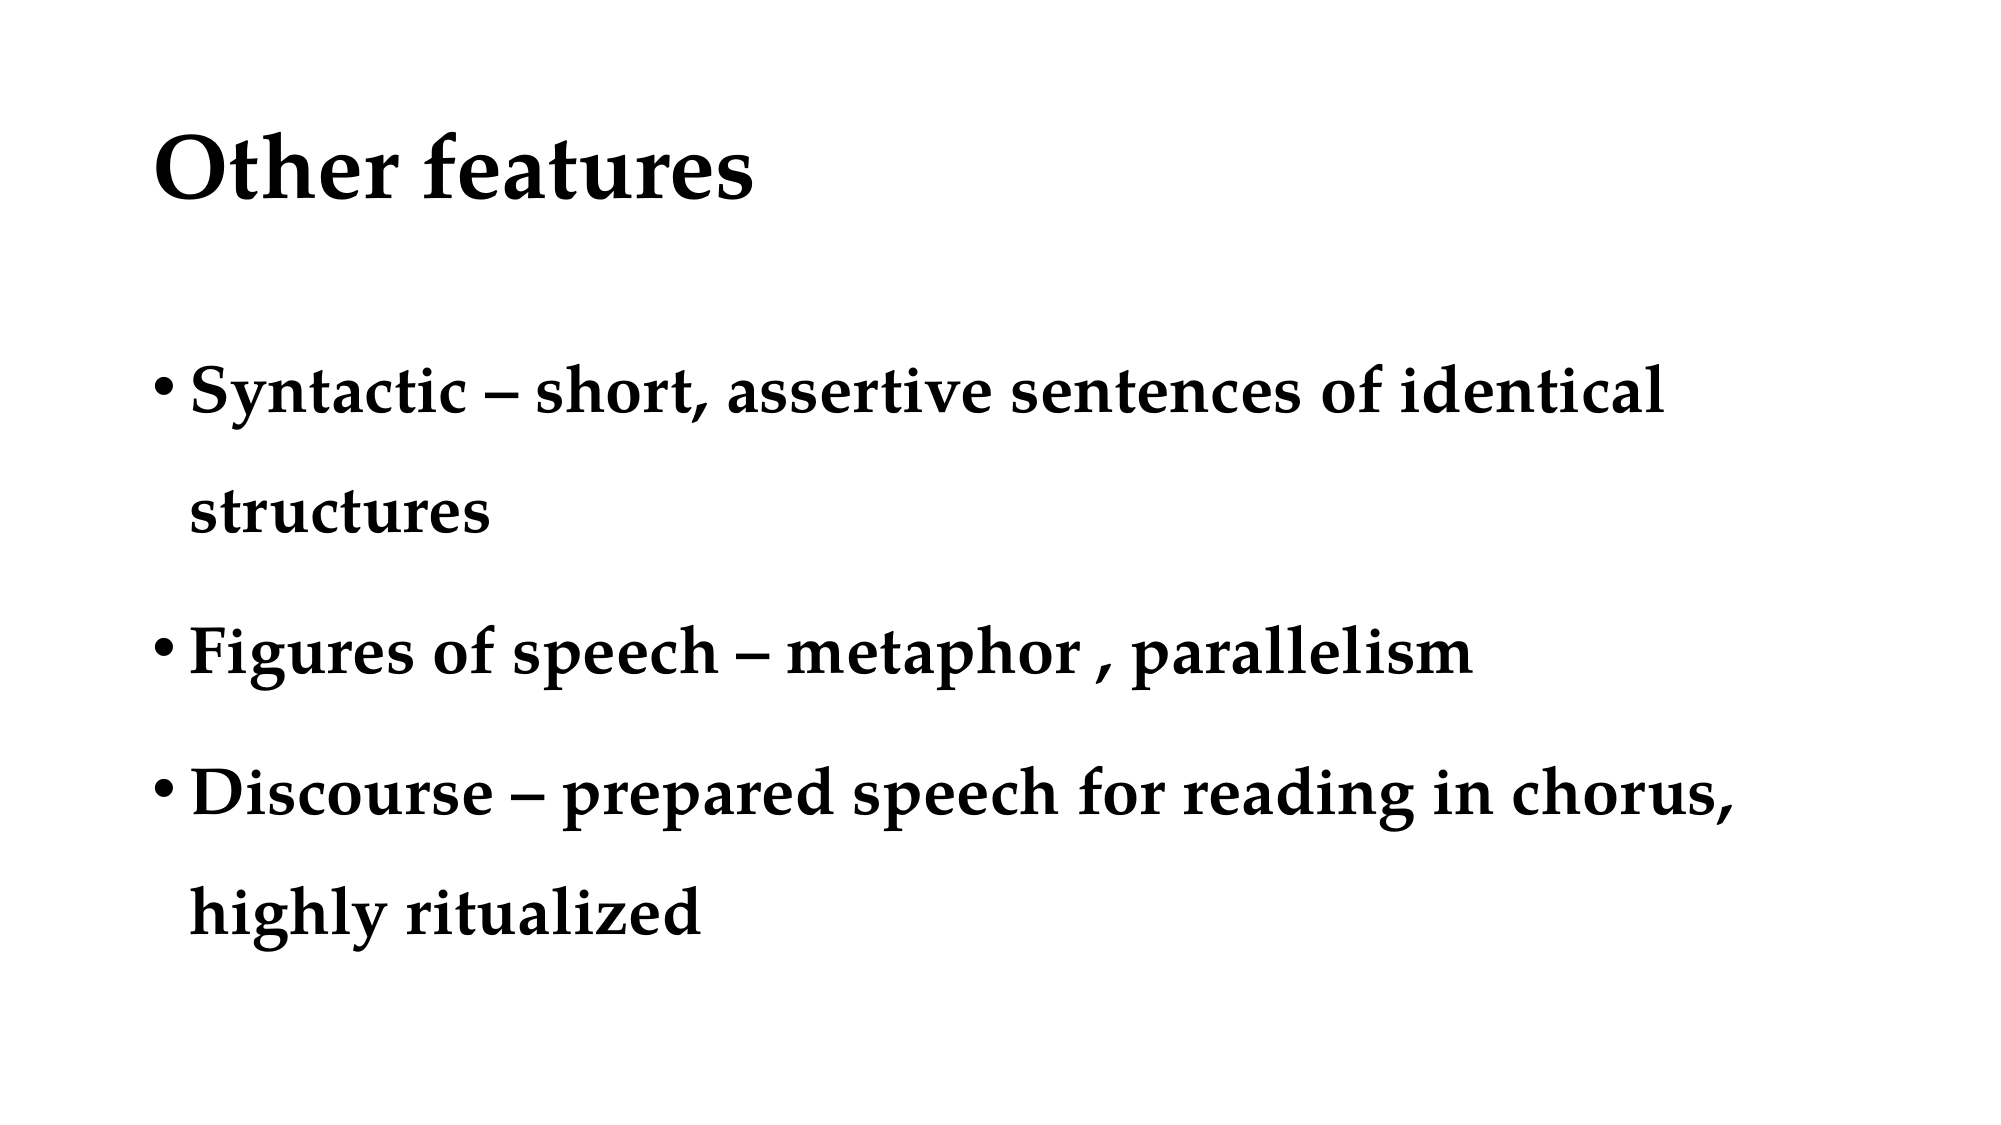

# Other features
Syntactic – short, assertive sentences of identical structures
Figures of speech – metaphor , parallelism
Discourse – prepared speech for reading in chorus, highly ritualized